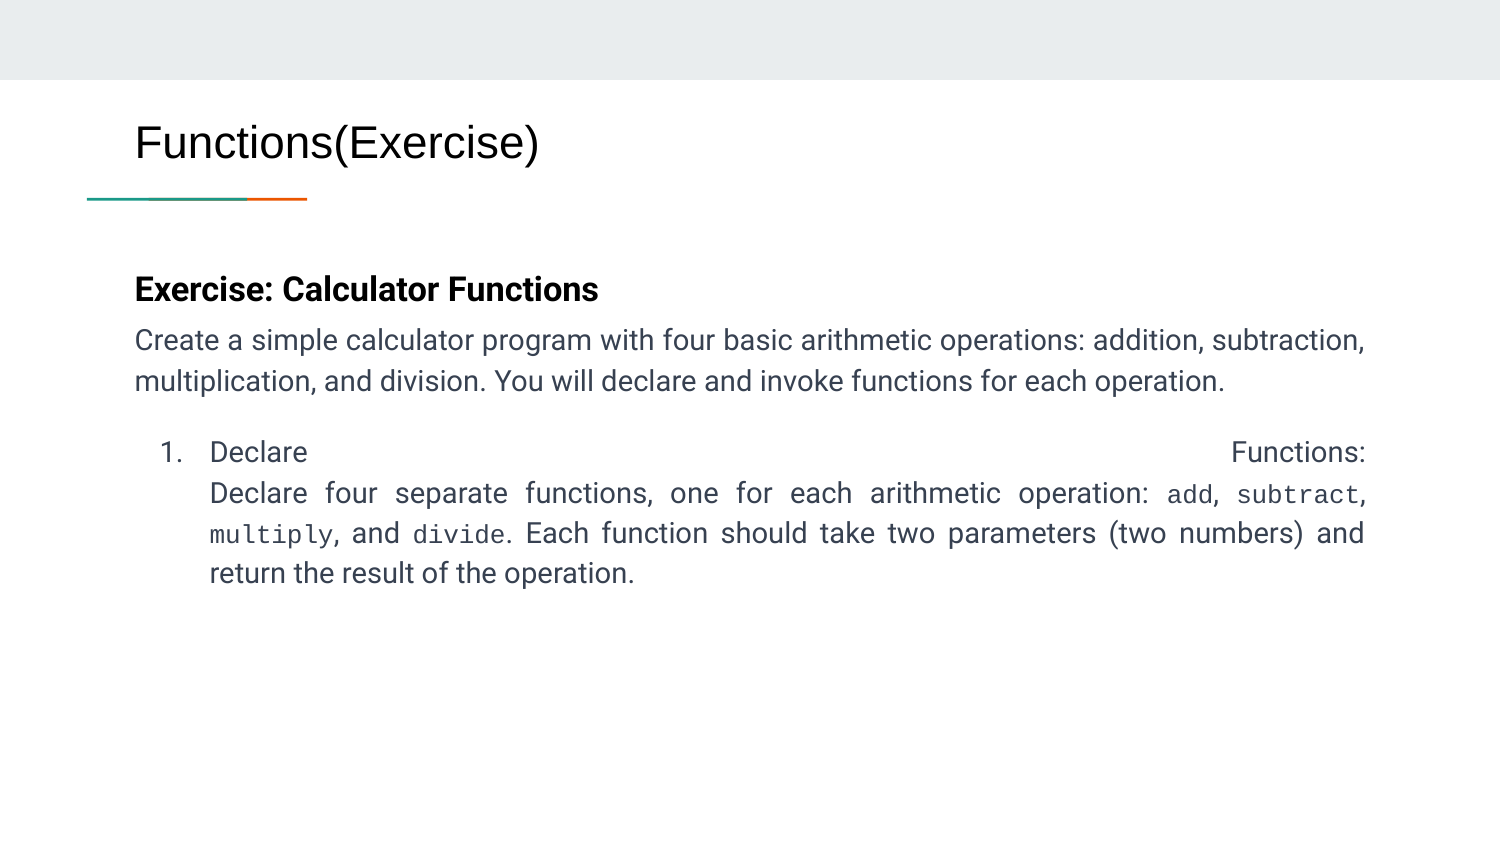

# Functions(Exercise)

Exercise: Calculator Functions
Create a simple calculator program with four basic arithmetic operations: addition, subtraction, multiplication, and division. You will declare and invoke functions for each operation.
Declare Functions:
Declare four separate functions, one for each arithmetic operation: add, subtract, multiply, and divide. Each function should take two parameters (two numbers) and return the result of the operation.